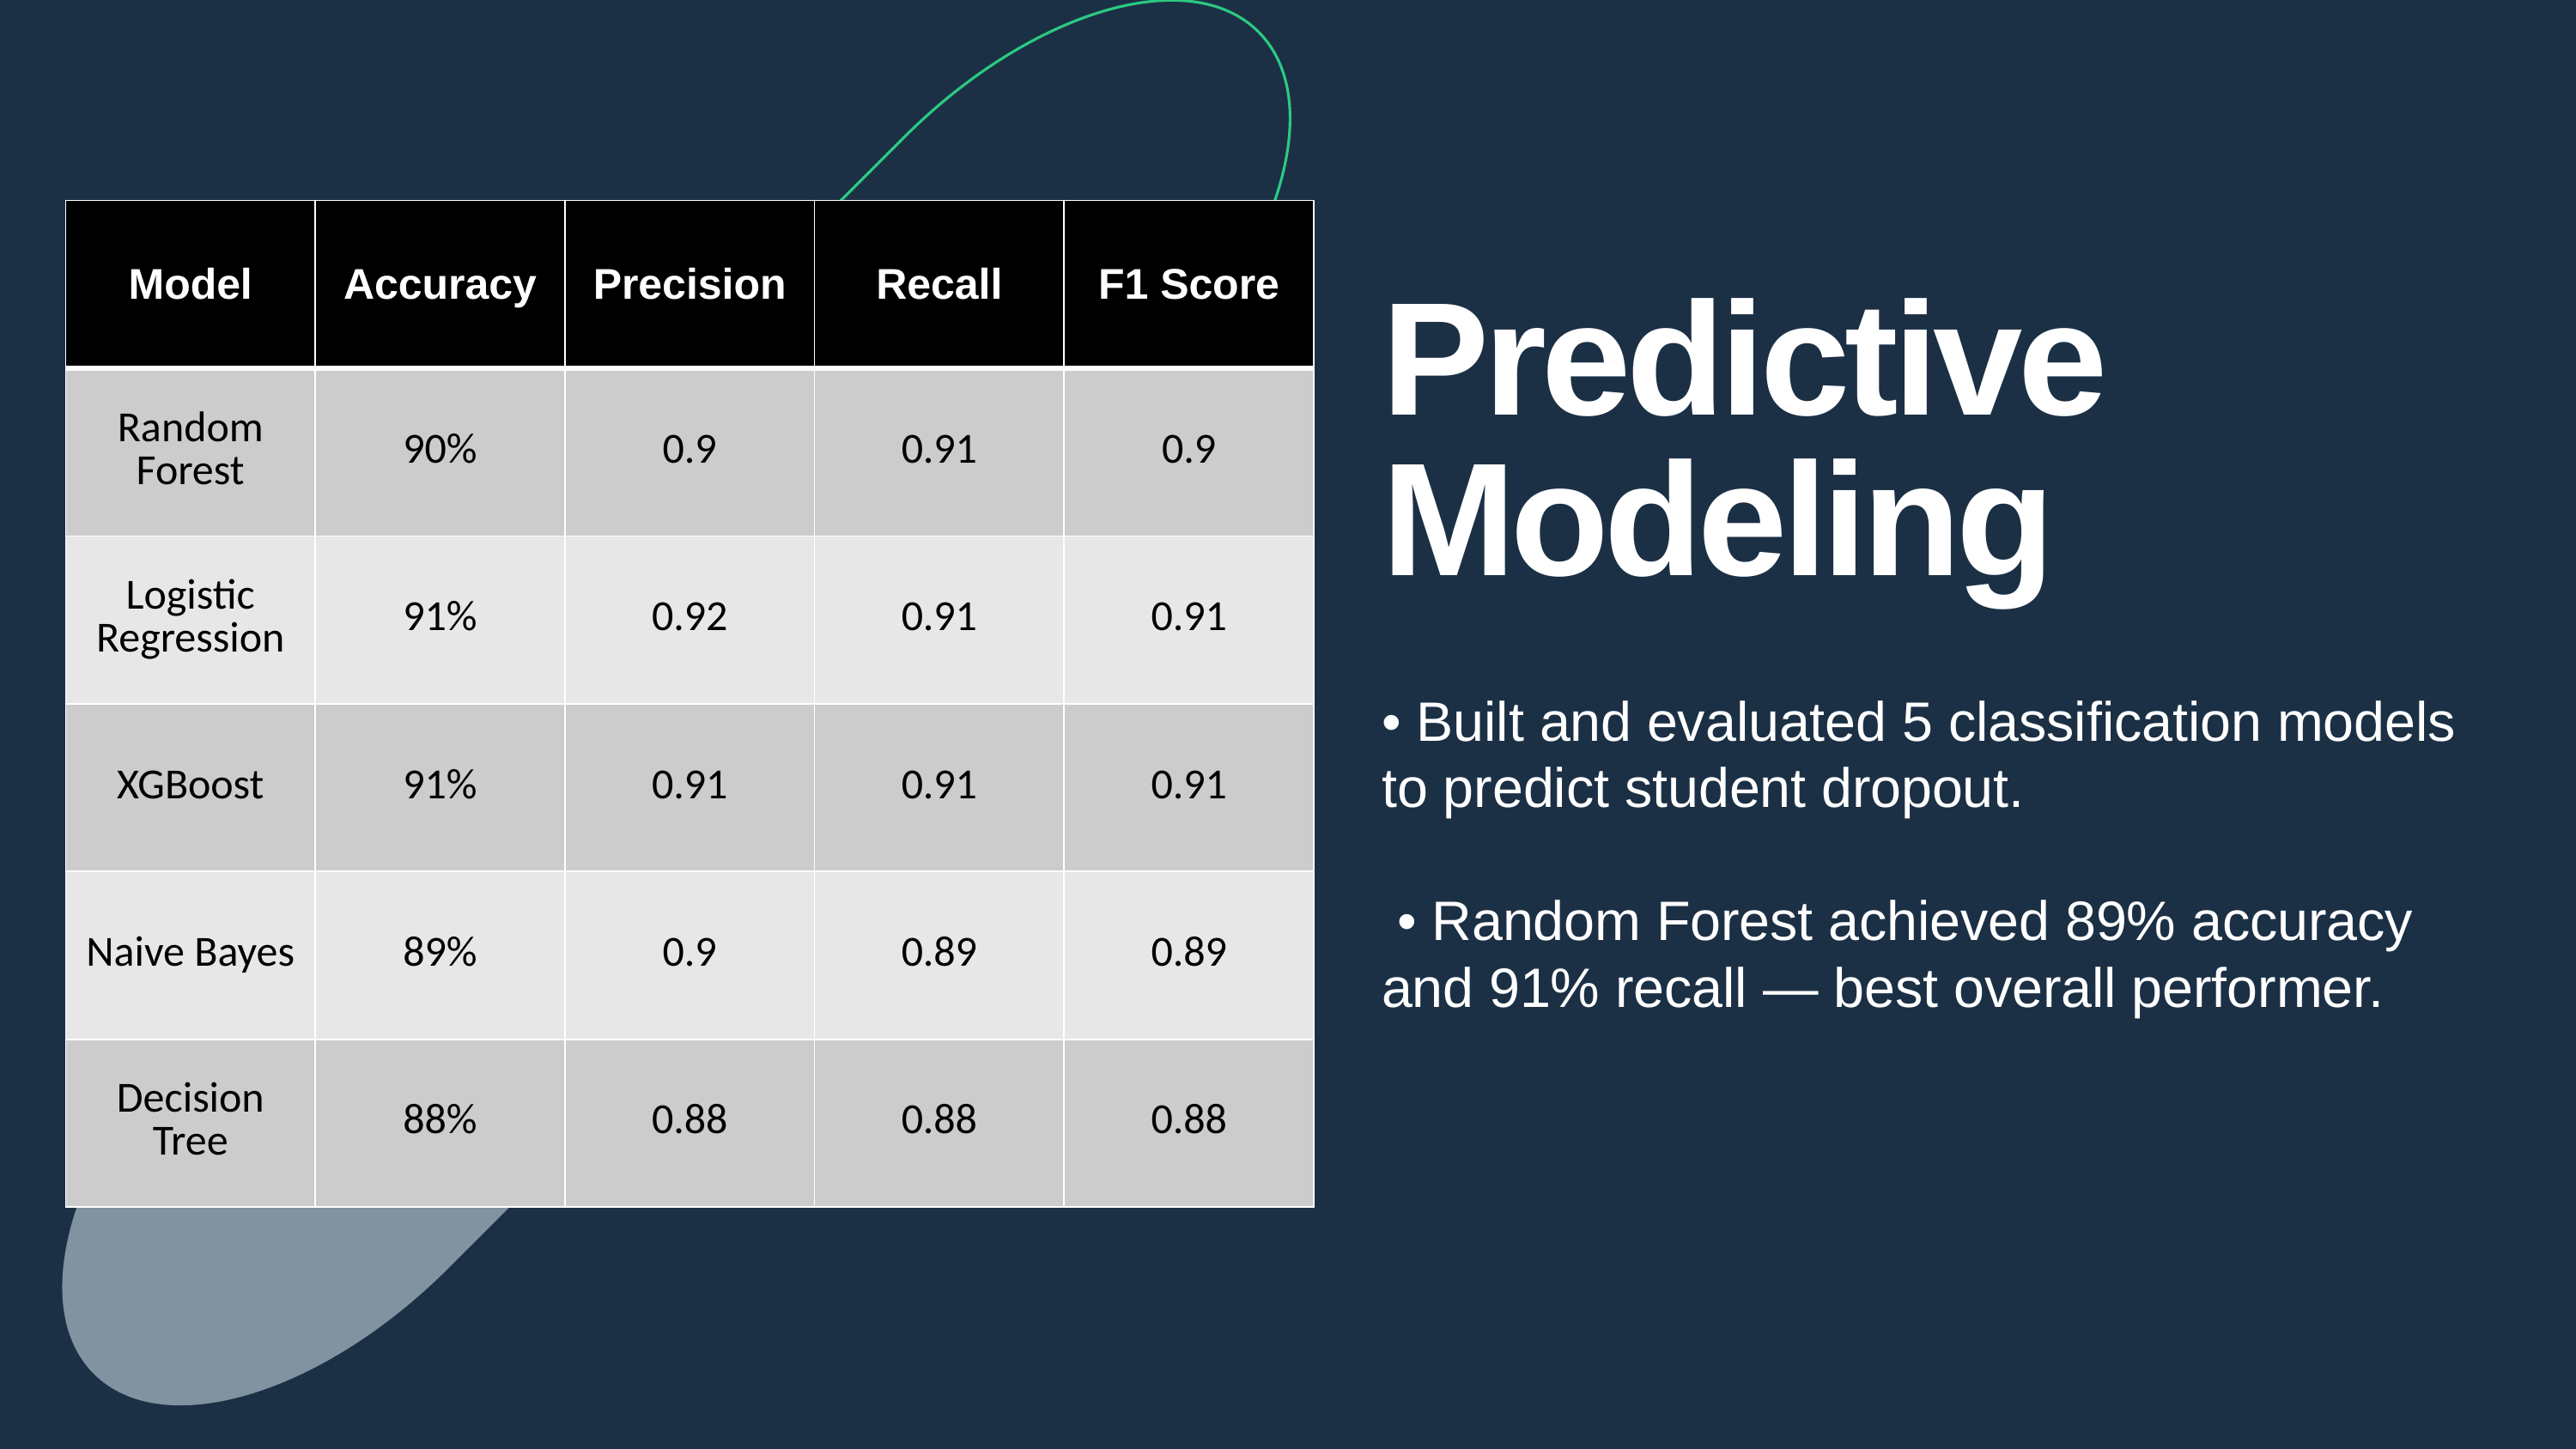

| Model | Accuracy | Precision | Recall | F1 Score |
| --- | --- | --- | --- | --- |
| Random Forest | 90% | 0.9 | 0.91 | 0.9 |
| Logistic Regression | 91% | 0.92 | 0.91 | 0.91 |
| XGBoost | 91% | 0.91 | 0.91 | 0.91 |
| Naive Bayes | 89% | 0.9 | 0.89 | 0.89 |
| Decision Tree | 88% | 0.88 | 0.88 | 0.88 |
Predictive Modeling
• Built and evaluated 5 classification models to predict student dropout.

 • Random Forest achieved 89% accuracy and 91% recall — best overall performer.